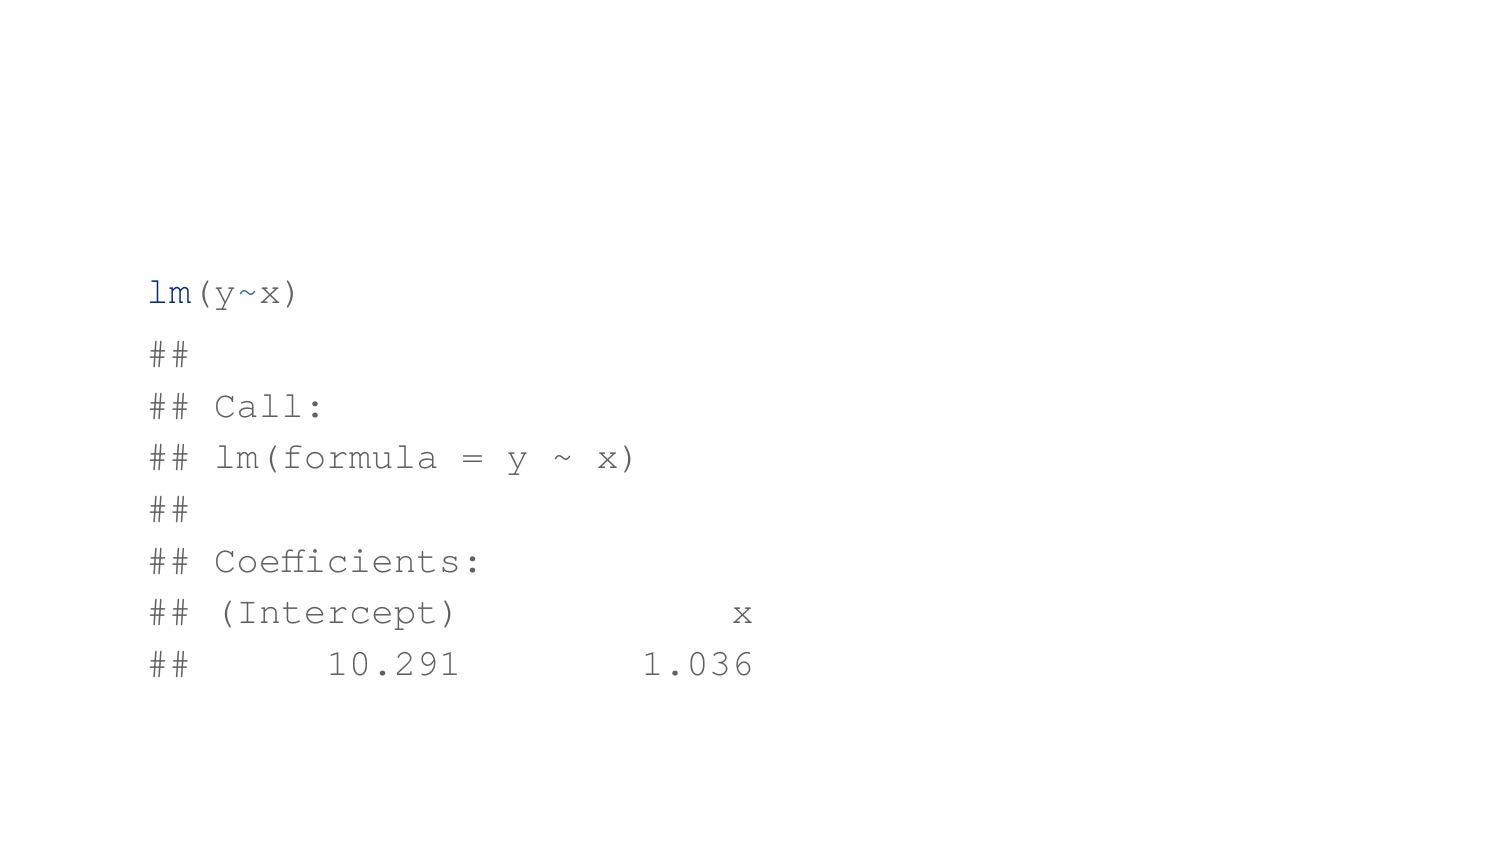

lm(y~x)
## ## Call: ## lm(formula = y ~ x) ## ## Coefficients: ## (Intercept)            x ##      10.291        1.036